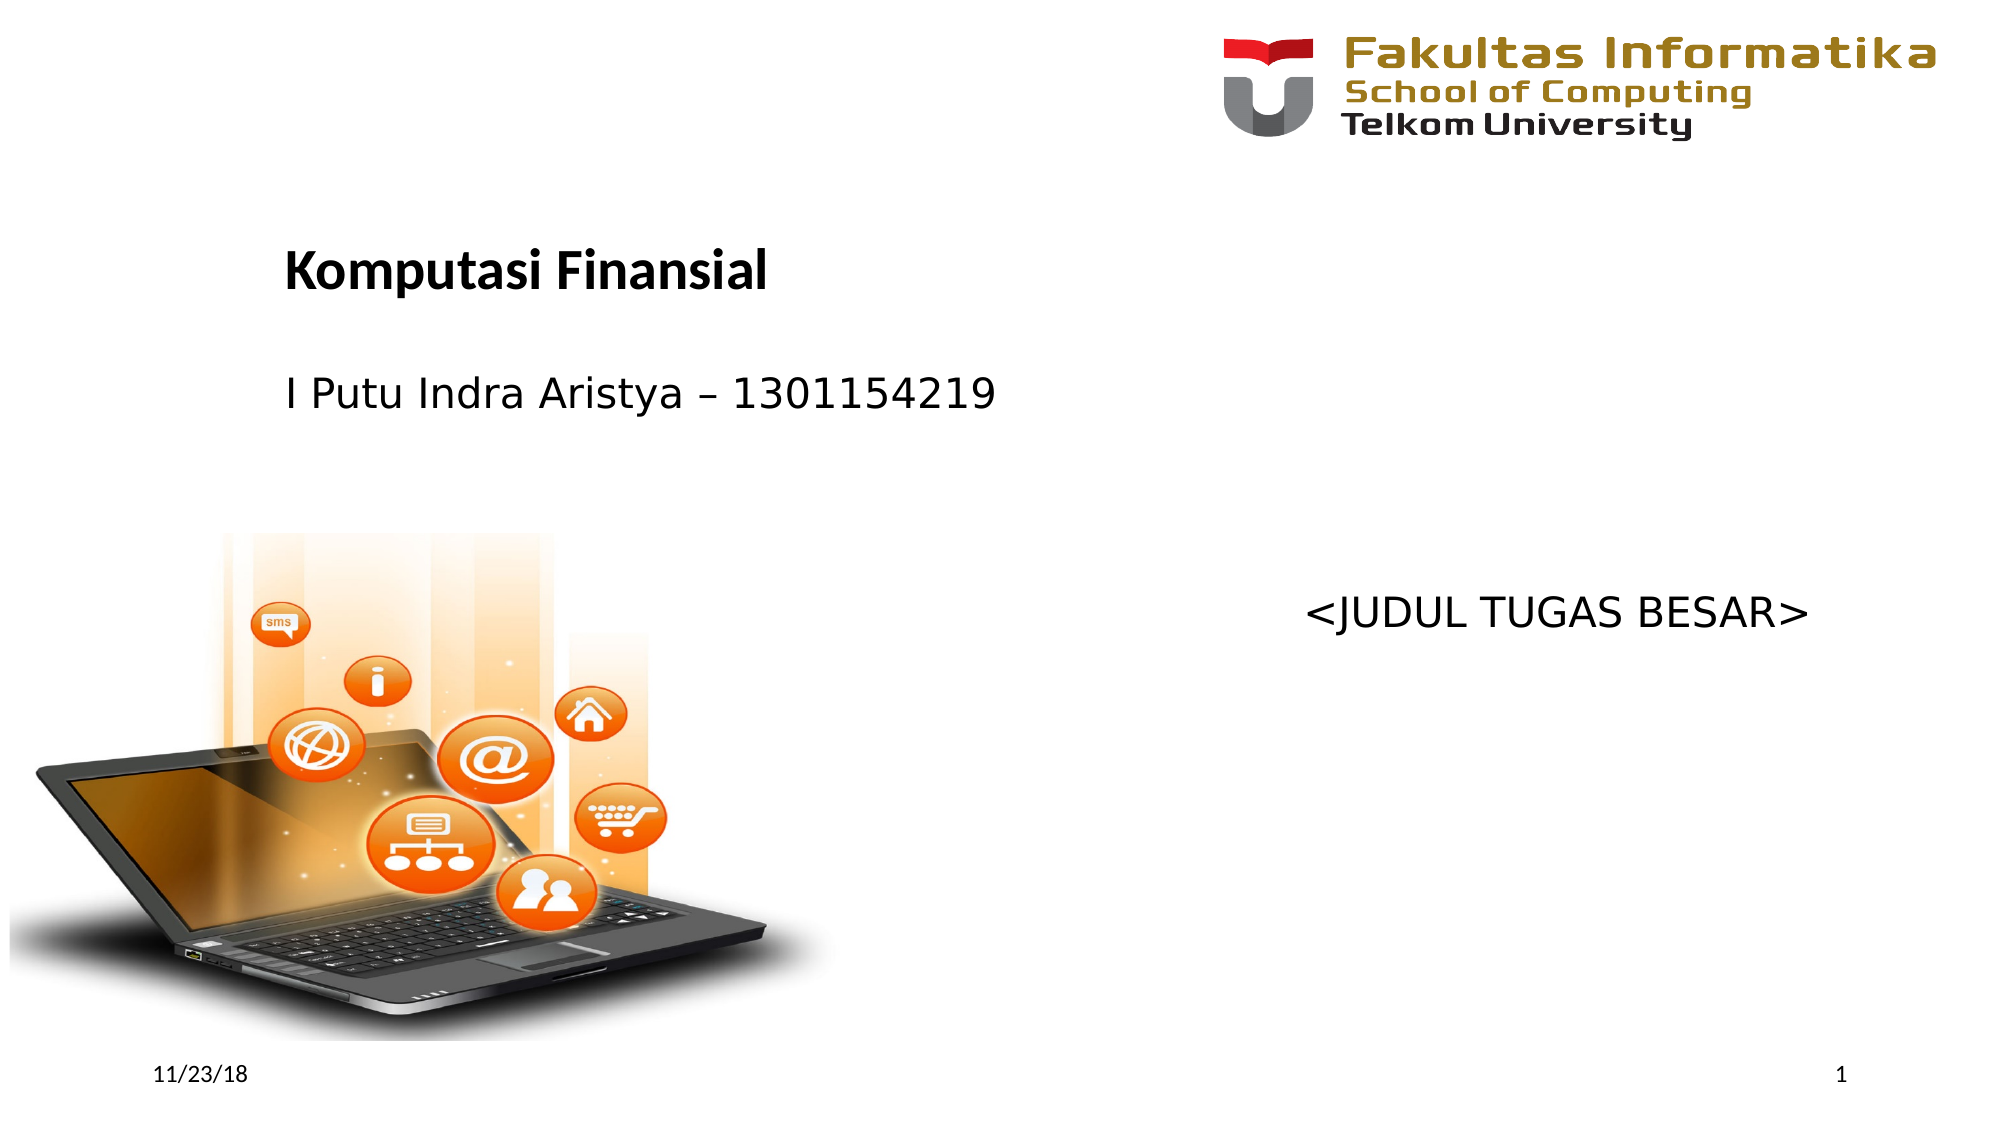

# Komputasi Finansial
I Putu Indra Aristya – 1301154219

<JUDUL TUGAS BESAR>
11/23/18
1